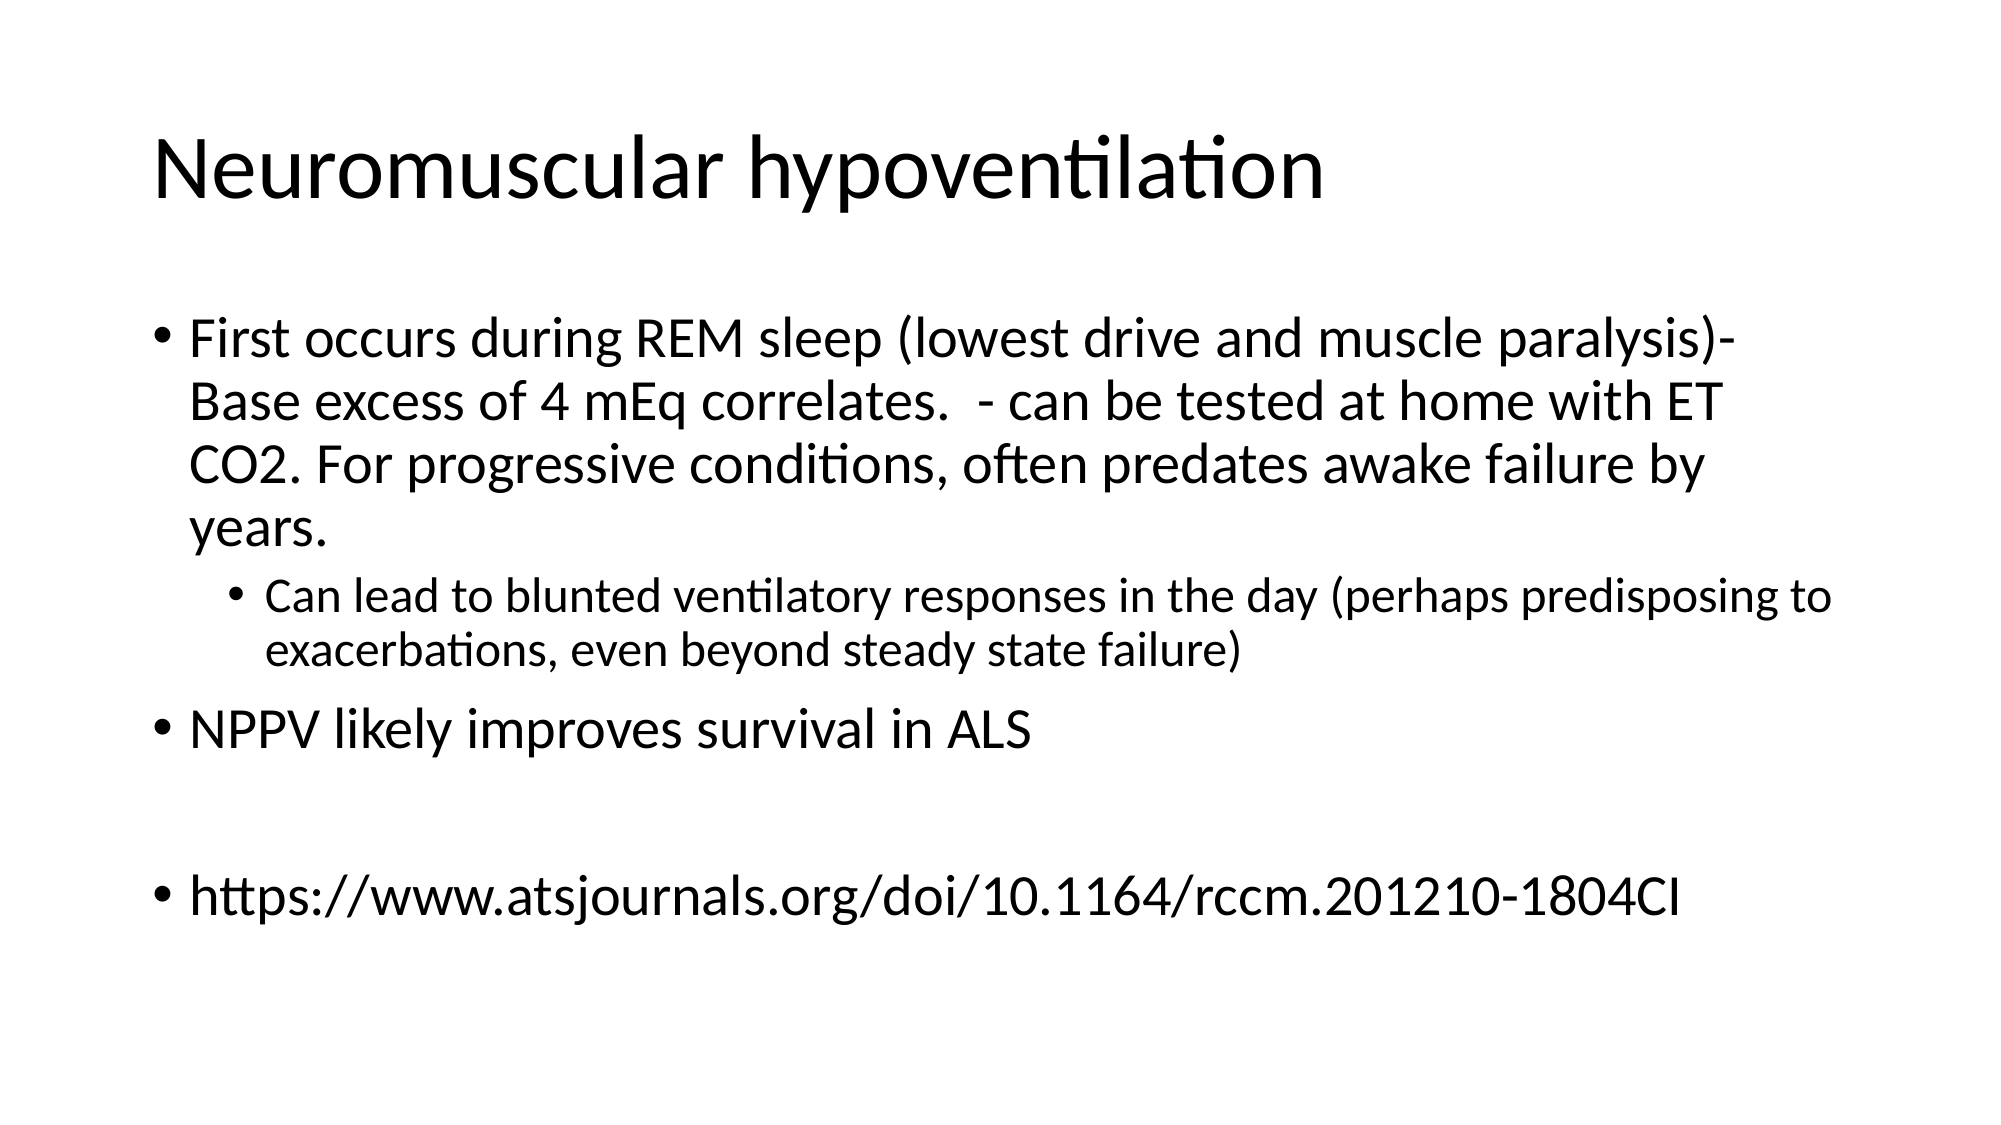

# Neuromuscular hypoventilation
First occurs during REM sleep (lowest drive and muscle paralysis)- Base excess of 4 mEq correlates.  - can be tested at home with ET CO2. For progressive conditions, often predates awake failure by years.
Can lead to blunted ventilatory responses in the day (perhaps predisposing to exacerbations, even beyond steady state failure)
NPPV likely improves survival in ALS

https://www.atsjournals.org/doi/10.1164/rccm.201210-1804CI